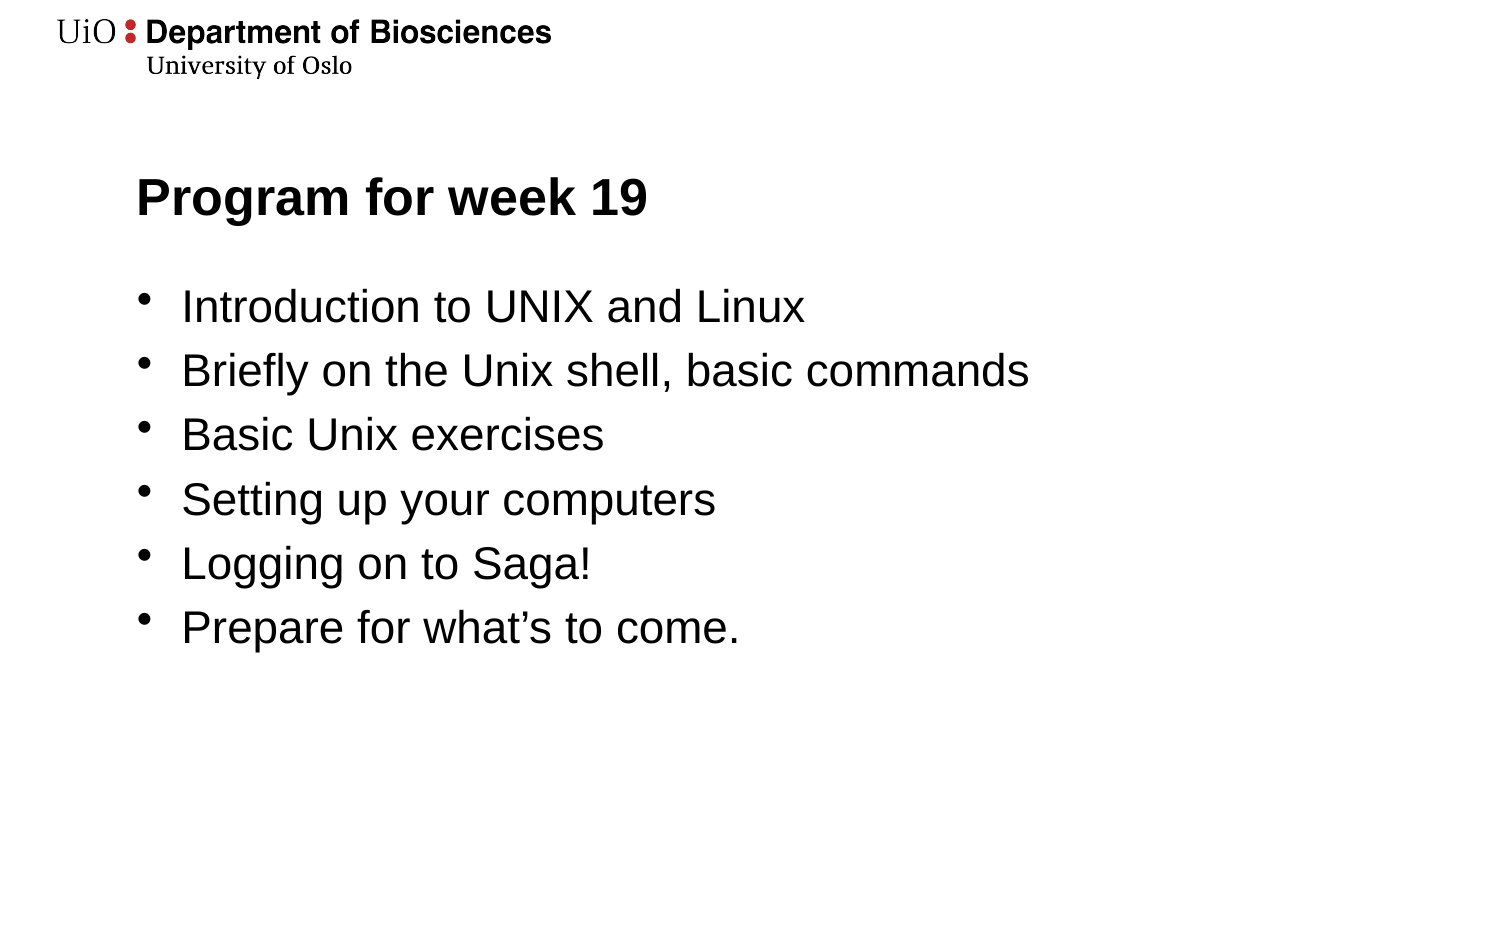

# Program for week 19
Introduction to UNIX and Linux
Briefly on the Unix shell, basic commands
Basic Unix exercises
Setting up your computers
Logging on to Saga!
Prepare for what’s to come.